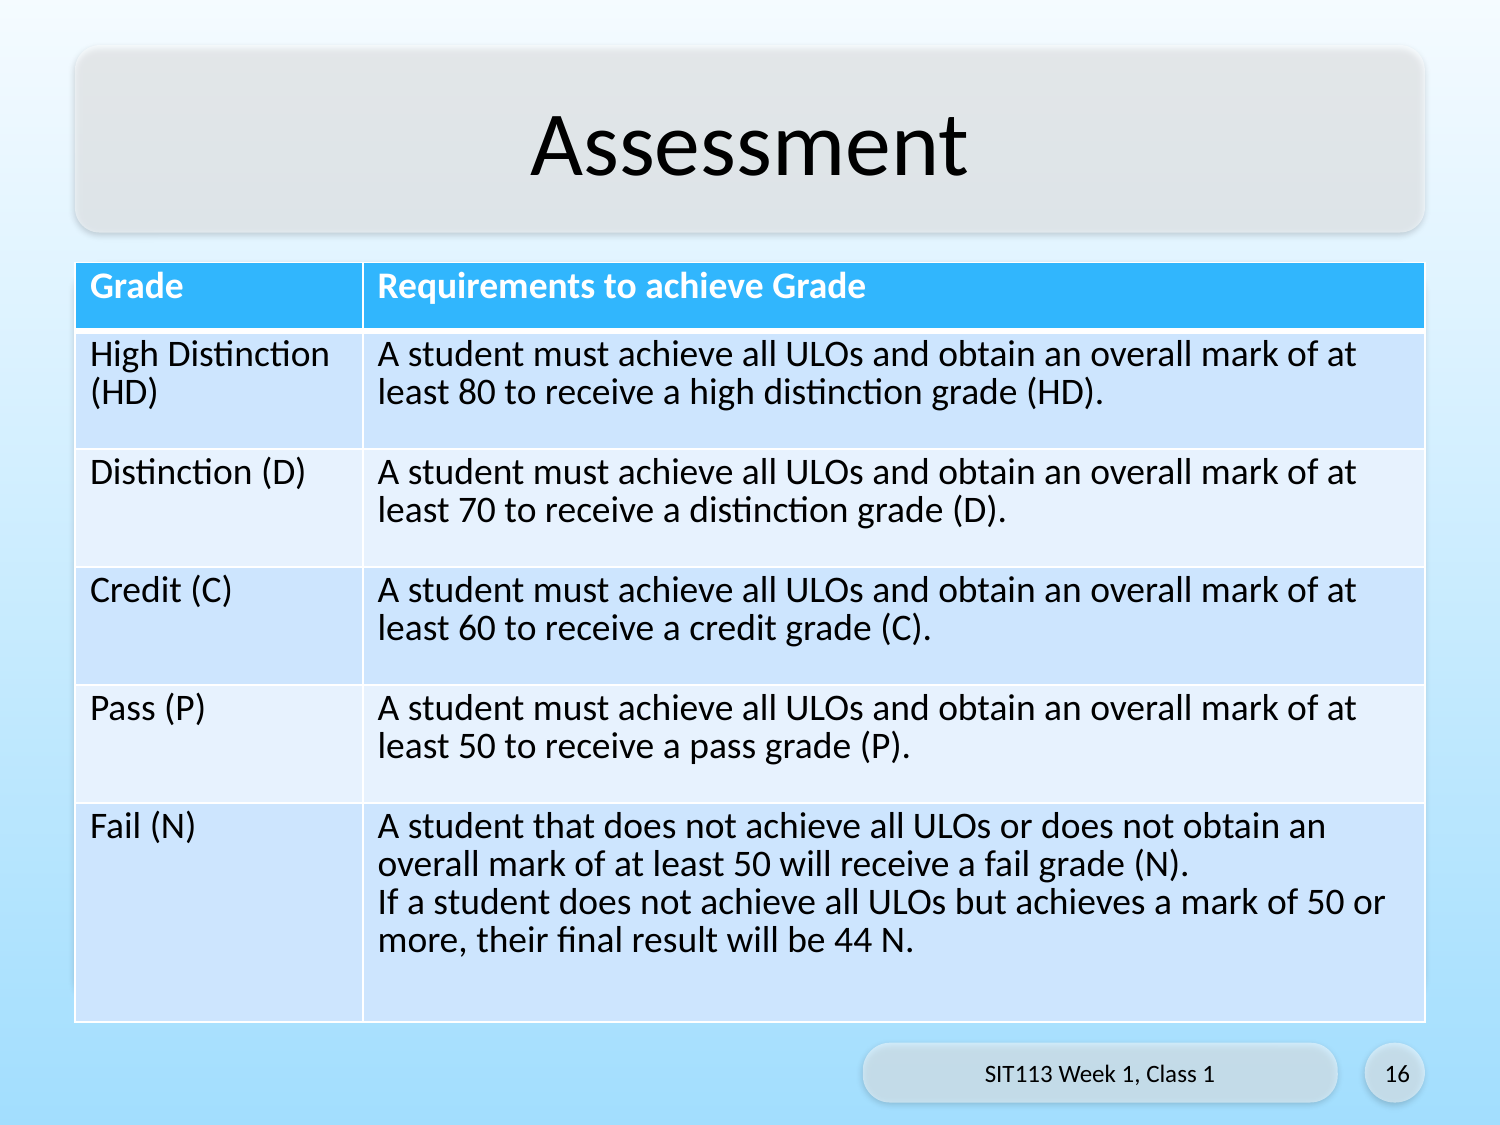

# Assessment
| Grade | Requirements to achieve Grade |
| --- | --- |
| High Distinction (HD) | A student must achieve all ULOs and obtain an overall mark of at least 80 to receive a high distinction grade (HD). |
| Distinction (D) | A student must achieve all ULOs and obtain an overall mark of at least 70 to receive a distinction grade (D). |
| Credit (C) | A student must achieve all ULOs and obtain an overall mark of at least 60 to receive a credit grade (C). |
| Pass (P) | A student must achieve all ULOs and obtain an overall mark of at least 50 to receive a pass grade (P). |
| Fail (N) | A student that does not achieve all ULOs or does not obtain an overall mark of at least 50 will receive a fail grade (N). If a student does not achieve all ULOs but achieves a mark of 50 or more, their final result will be 44 N. |

SIT113 Week 1, Class 1
16